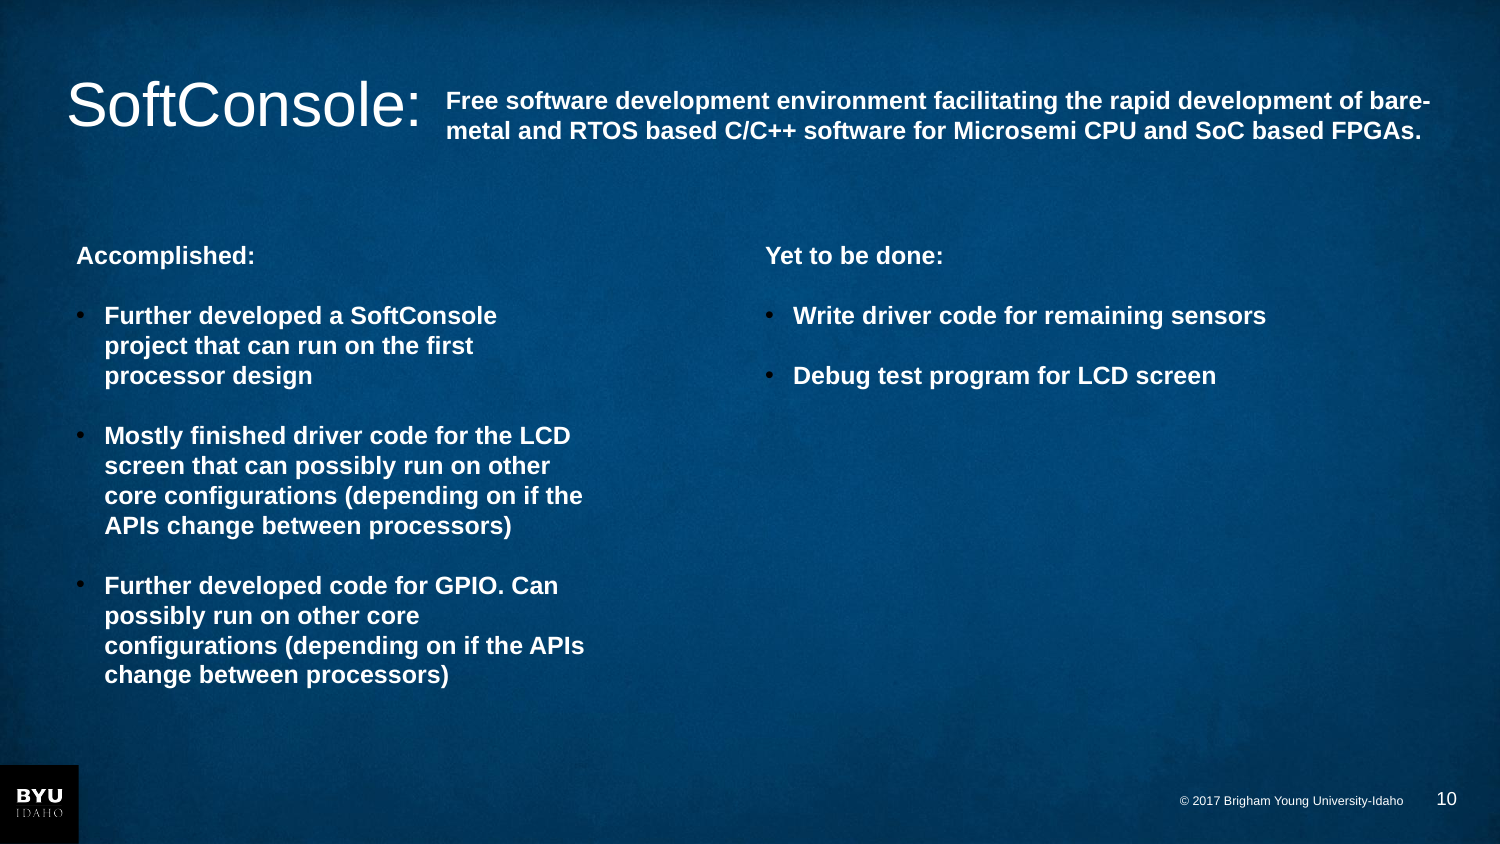

# SoftConsole:
Free software development environment facilitating the rapid development of bare-metal and RTOS based C/C++ software for Microsemi CPU and SoC based FPGAs.

Accomplished:

Further developed a SoftConsole project that can run on the first processor design

Mostly finished driver code for the LCD screen that can possibly run on other core configurations (depending on if the APIs change between processors)

Further developed code for GPIO. Can possibly run on other core configurations (depending on if the APIs change between processors)
Yet to be done:

Write driver code for remaining sensors

Debug test program for LCD screen